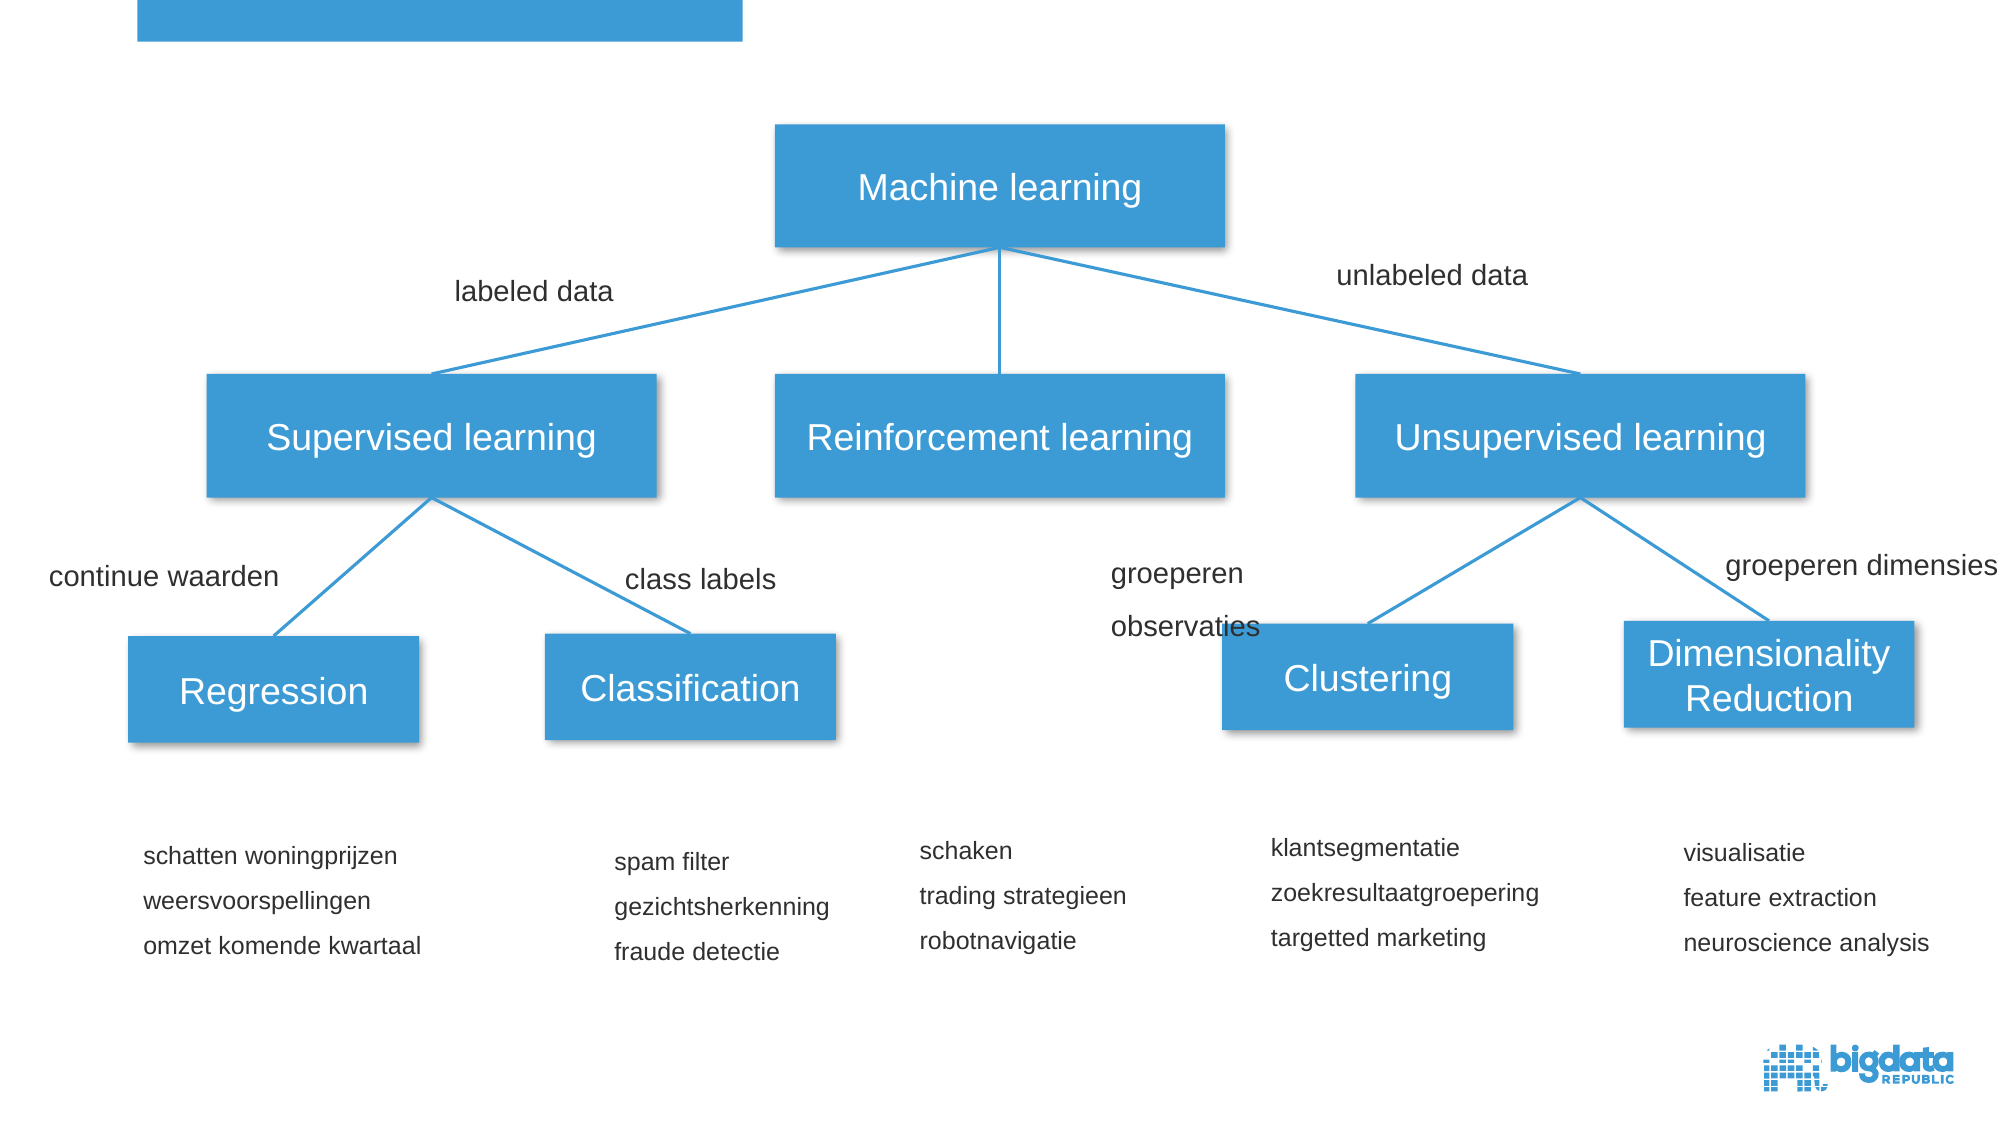

Machine learning
unlabeled data
labeled data
Supervised learning
Reinforcement learning
Unsupervised learning
groeperen dimensies
groeperen observaties
continue waarden
class labels
Dimensionality Reduction
Clustering
Classification
Regression
klantsegmentatie
zoekresultaatgroepering
targetted marketing

schaken
trading strategieen
robotnavigatie

visualisatie
feature extraction
neuroscience analysis

schatten woningprijzen
weersvoorspellingen
omzet komende kwartaal

spam filter
gezichtsherkenning
fraude detectie